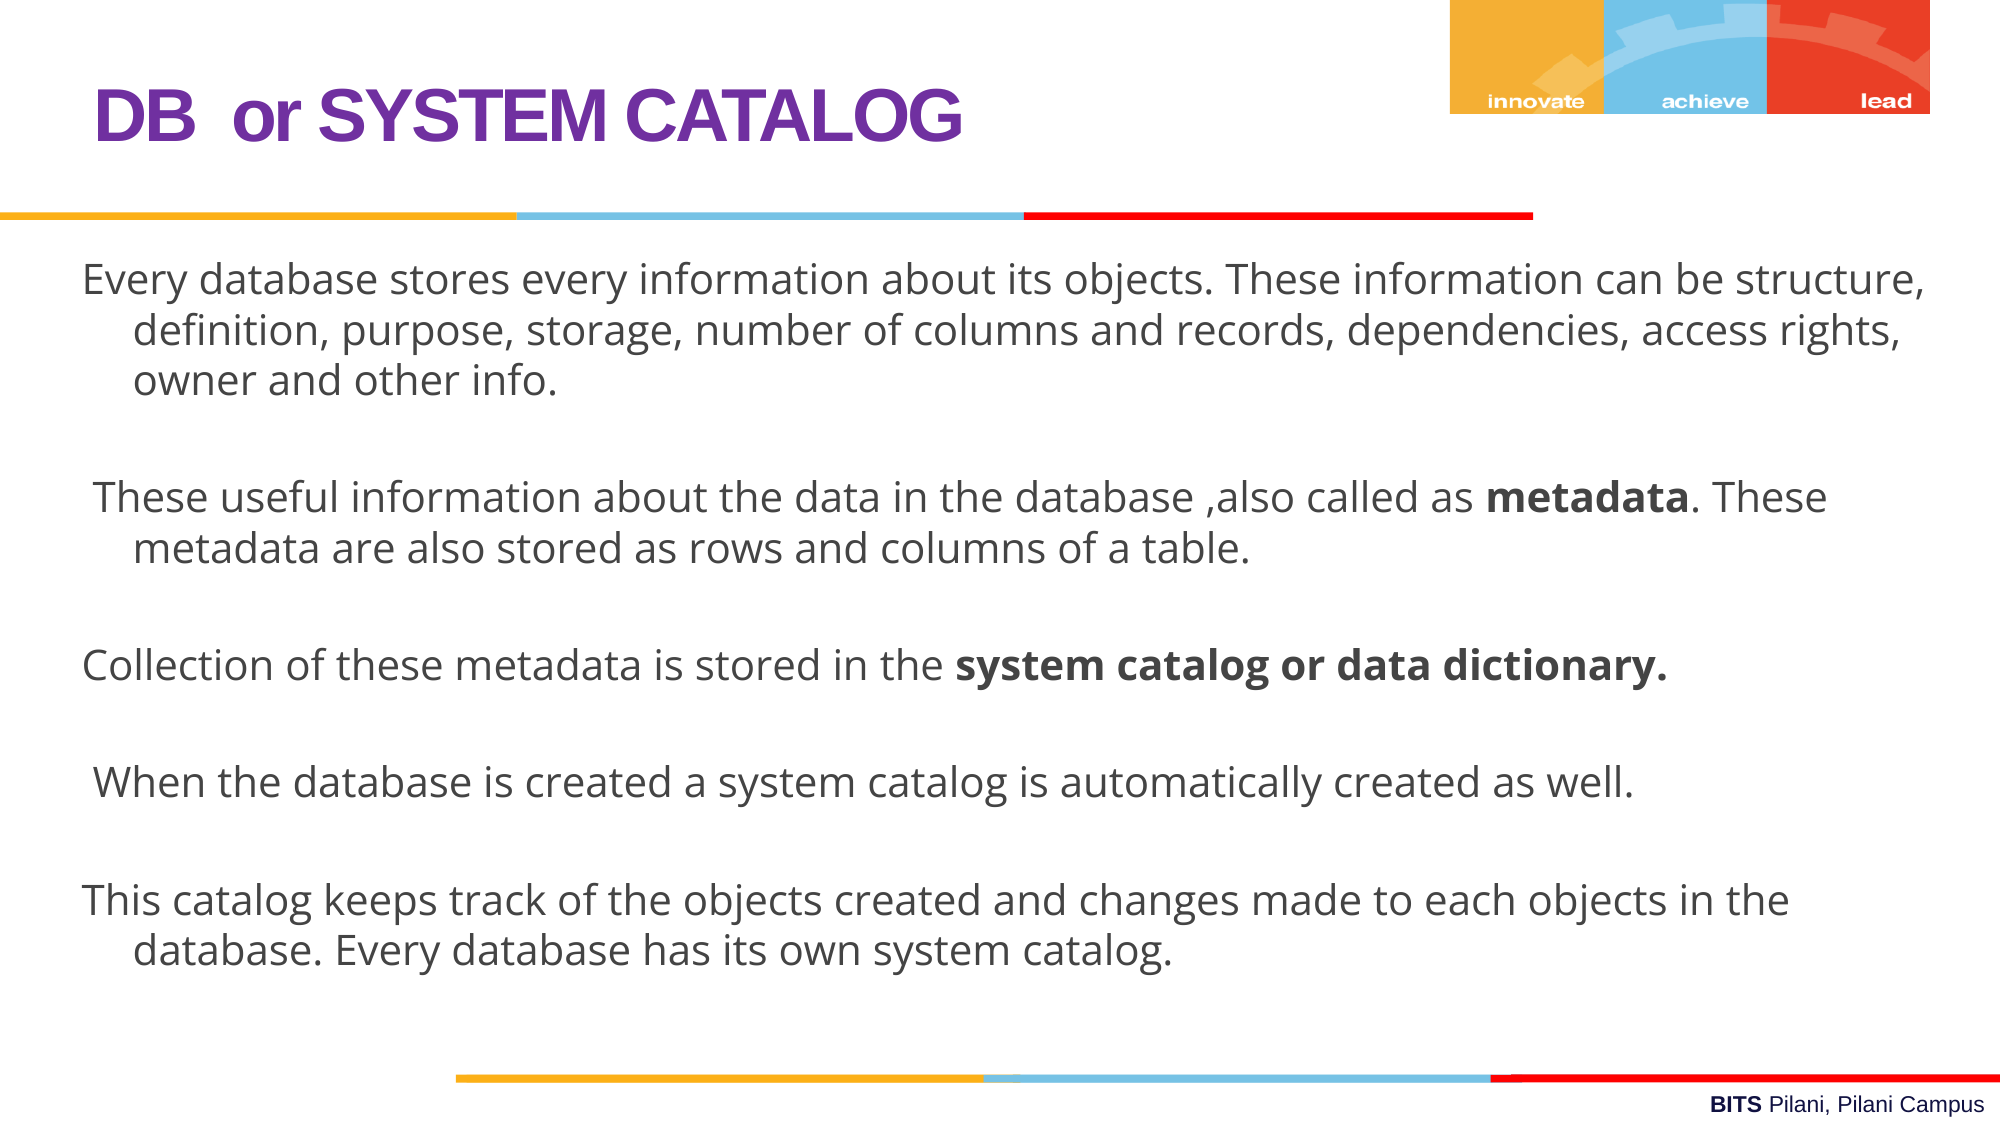

DB  or SYSTEM CATALOG
Every database stores every information about its objects. These information can be structure, definition, purpose, storage, number of columns and records, dependencies, access rights, owner and other info.

 These useful information about the data in the database ,also called as metadata. These metadata are also stored as rows and columns of a table.

Collection of these metadata is stored in the system catalog or data dictionary.

 When the database is created a system catalog is automatically created as well.

This catalog keeps track of the objects created and changes made to each objects in the database. Every database has its own system catalog.